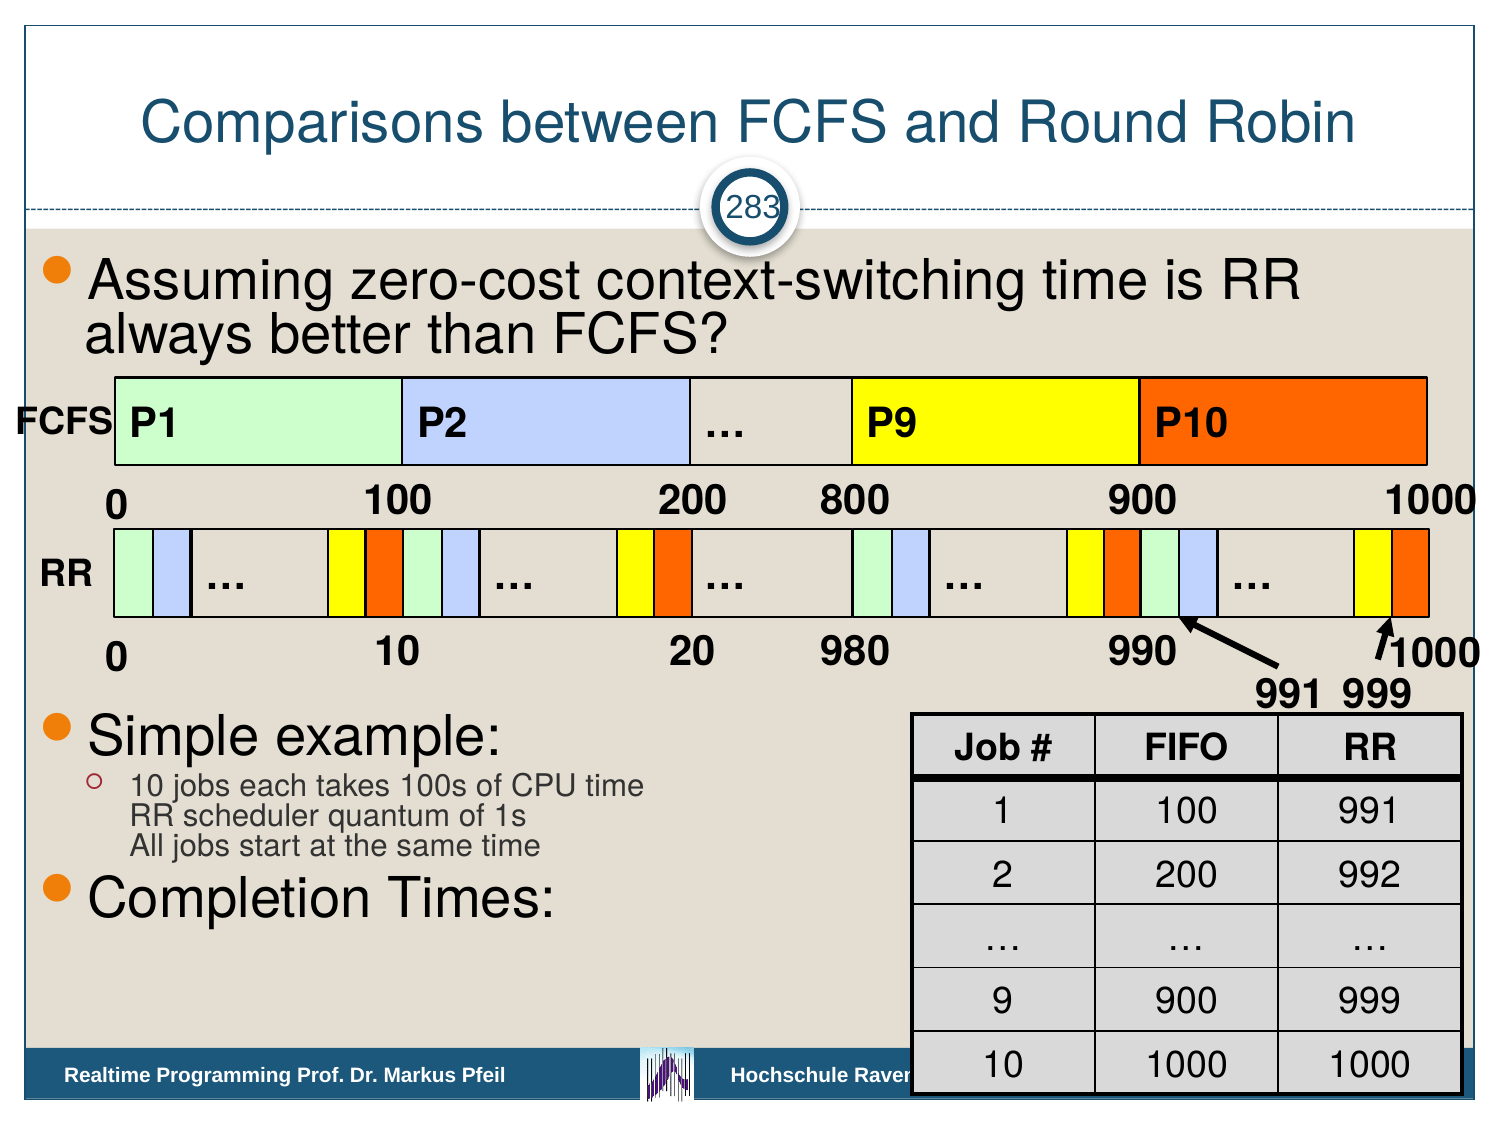

# Comparisons between FCFS and Round Robin
283
Assuming zero-cost context-switching time is RR always better than FCFS?
Simple example:
10 jobs each takes 100s of CPU time
RR scheduler quantum of 1s
All jobs start at the same time
Completion Times:

P1
P2
…
P9
P10
FCFS
100
200
800
900
1000
0

…

…

…

…

…

RR
10
20
980
990
1000
0
991
999
| Job # | FIFO | RR |
| --- | --- | --- |
| 1 | 100 | 991 |
| 2 | 200 | 992 |
| … | … | … |
| 9 | 900 | 999 |
| 10 | 1000 | 1000 |
Realtime Programming Prof. Dr. Markus Pfeil